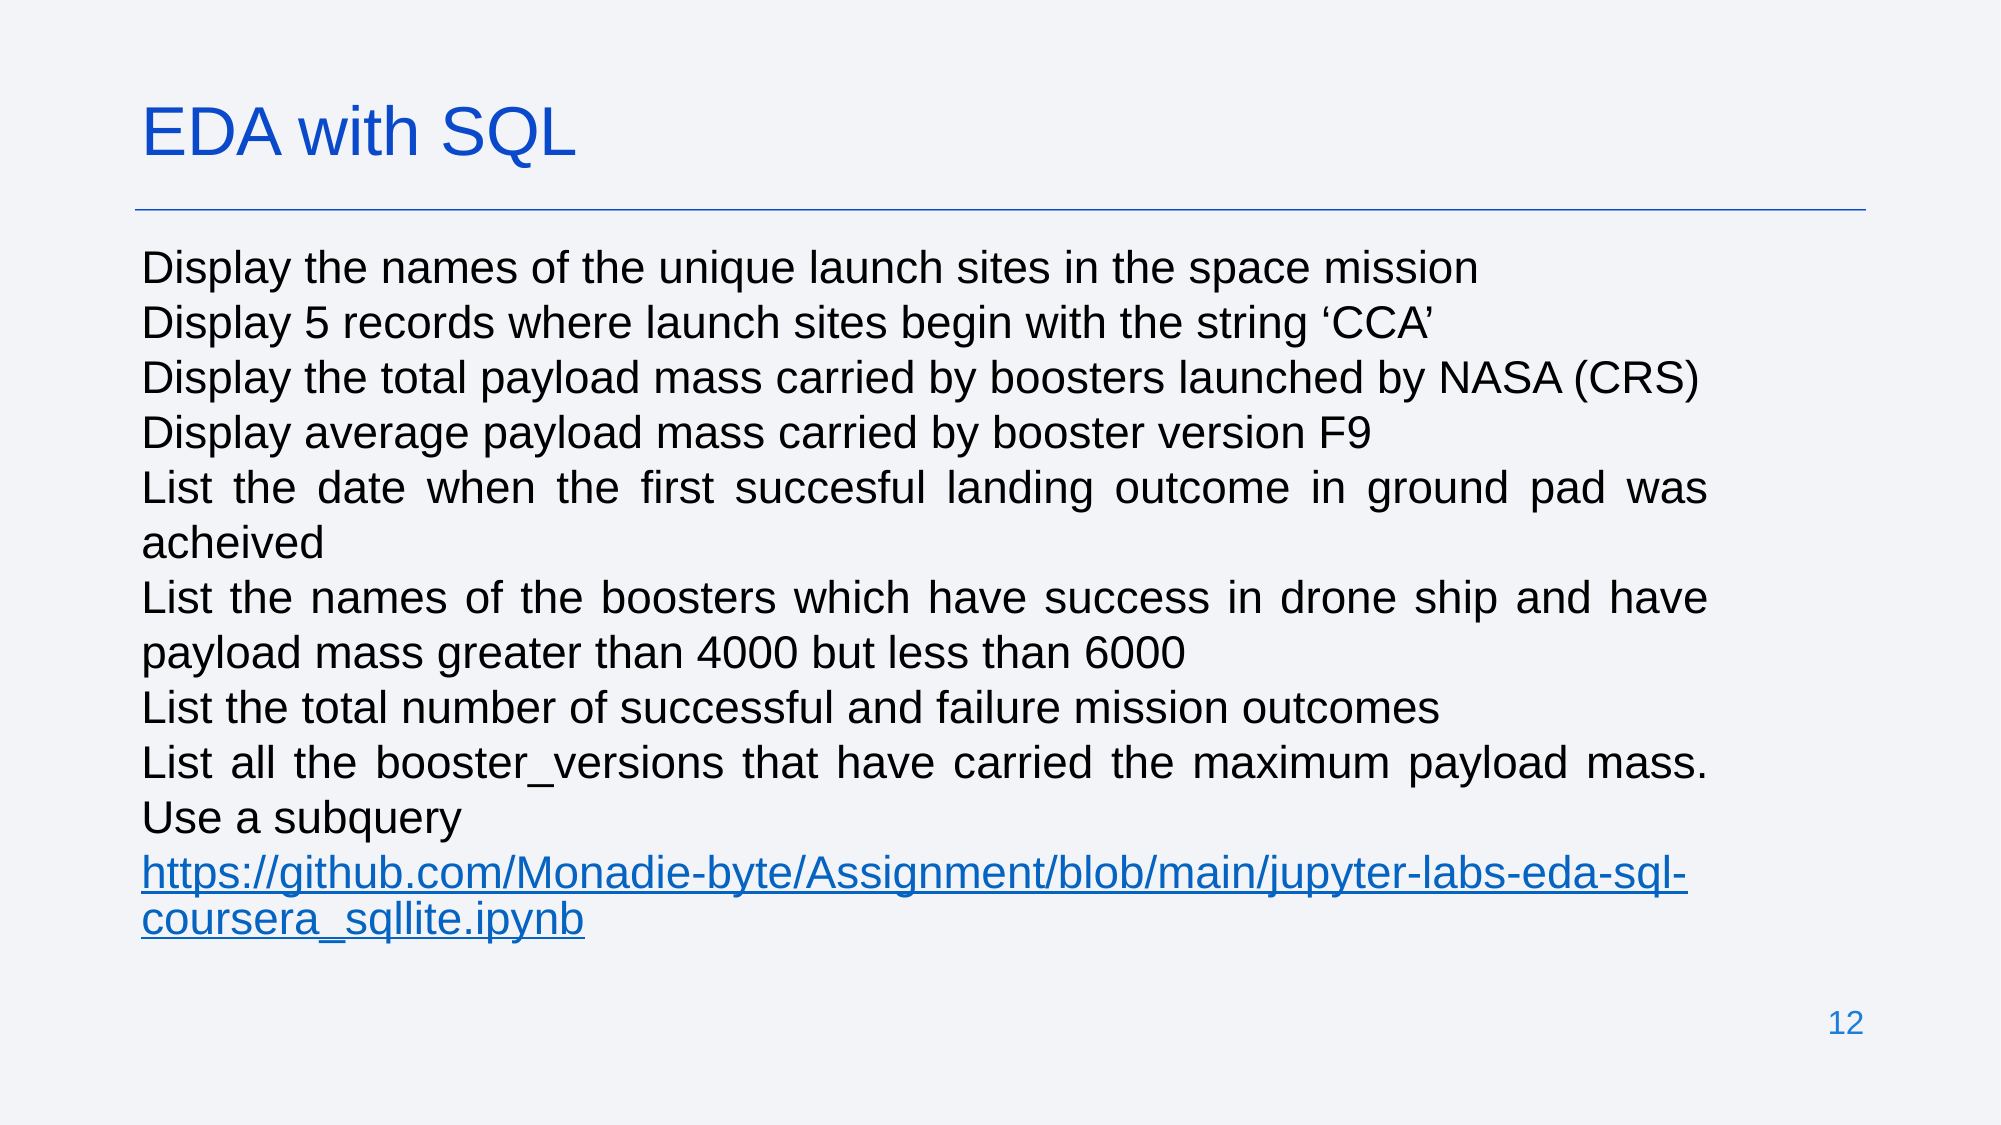

EDA with SQL
Display the names of the unique launch sites in the space mission
Display 5 records where launch sites begin with the string ‘CCA’
Display the total payload mass carried by boosters launched by NASA (CRS)
Display average payload mass carried by booster version F9
List the date when the first succesful landing outcome in ground pad was acheived
List the names of the boosters which have success in drone ship and have payload mass greater than 4000 but less than 6000
List the total number of successful and failure mission outcomes
List all the booster_versions that have carried the maximum payload mass. Use a subquery
https://github.com/Monadie-byte/Assignment/blob/main/jupyter-labs-eda-sql-coursera_sqllite.ipynb

12